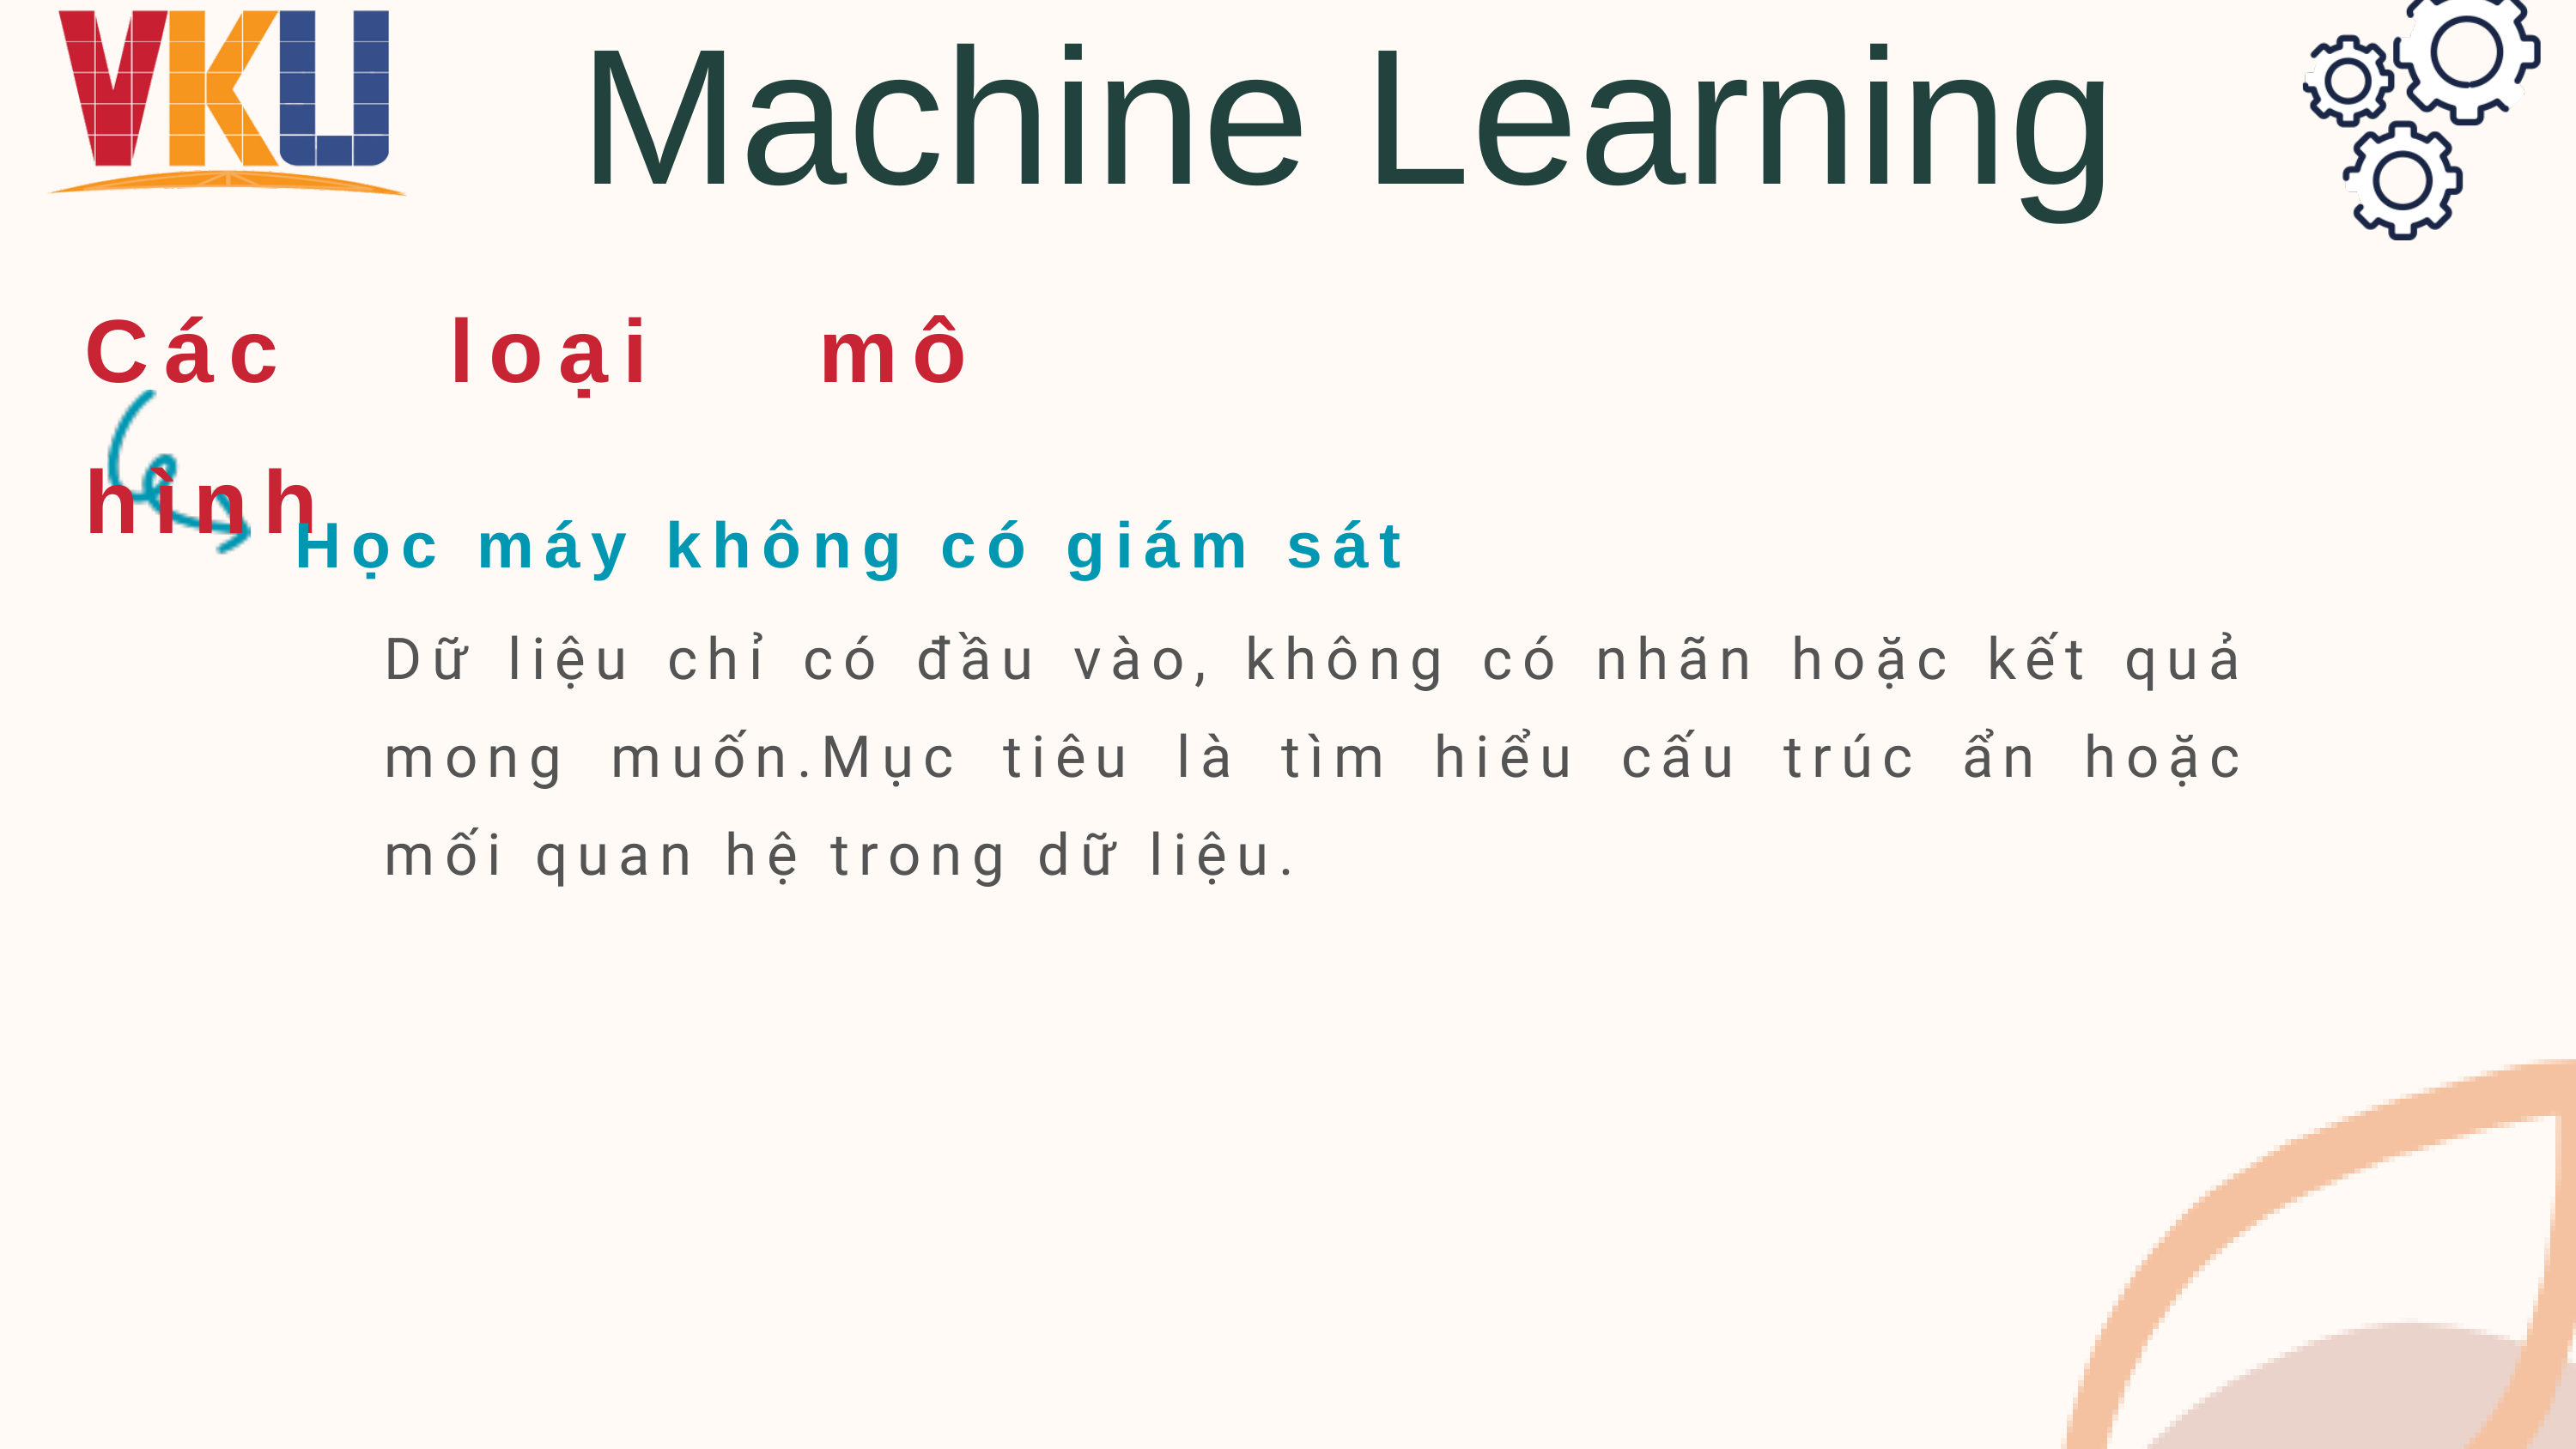

Machine Learning
Các loại mô hình

Học máy không có giám sát
Dữ liệu chỉ có đầu vào, không có nhãn hoặc kết quả mong muốn.Mục tiêu là tìm hiểu cấu trúc ẩn hoặc mối quan hệ trong dữ liệu.